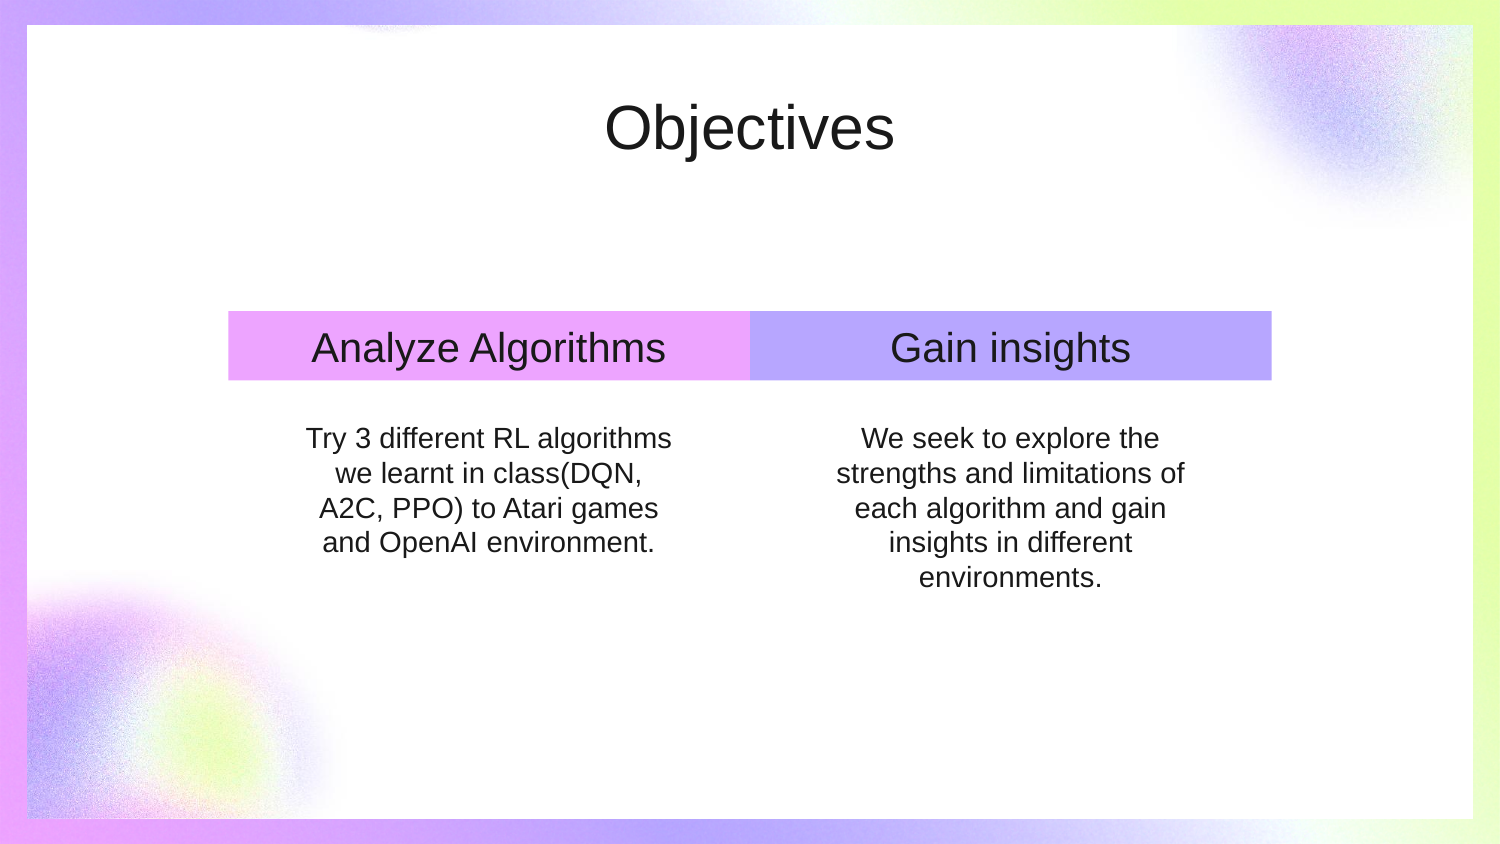

# Objectives
Analyze Algorithms
Gain insights
Try 3 different RL algorithms we learnt in class(DQN, A2C, PPO) to Atari games and OpenAI environment.
We seek to explore the strengths and limitations of each algorithm and gain insights in different environments.